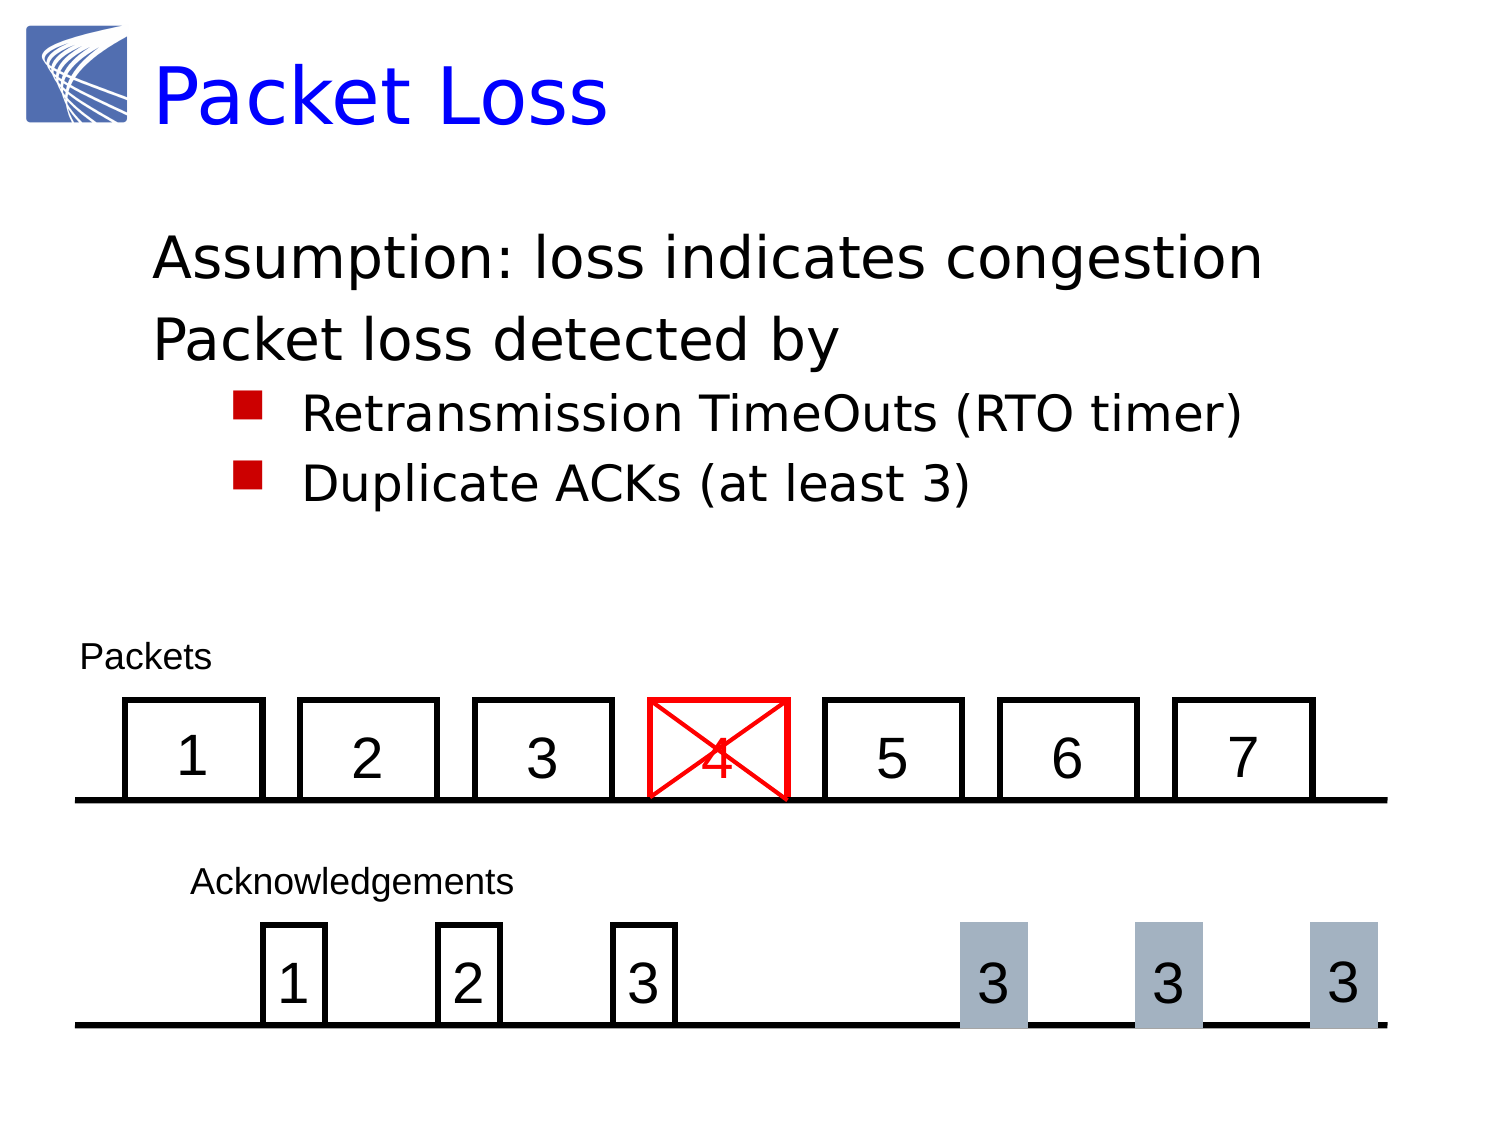

# Packet Loss
Assumption: loss indicates congestion
Packet loss detected by
Retransmission TimeOuts (RTO timer)
Duplicate ACKs (at least 3)
Packets

1
7
2
3
4
5
6

Acknowledgements

3

3

3
1
2
3